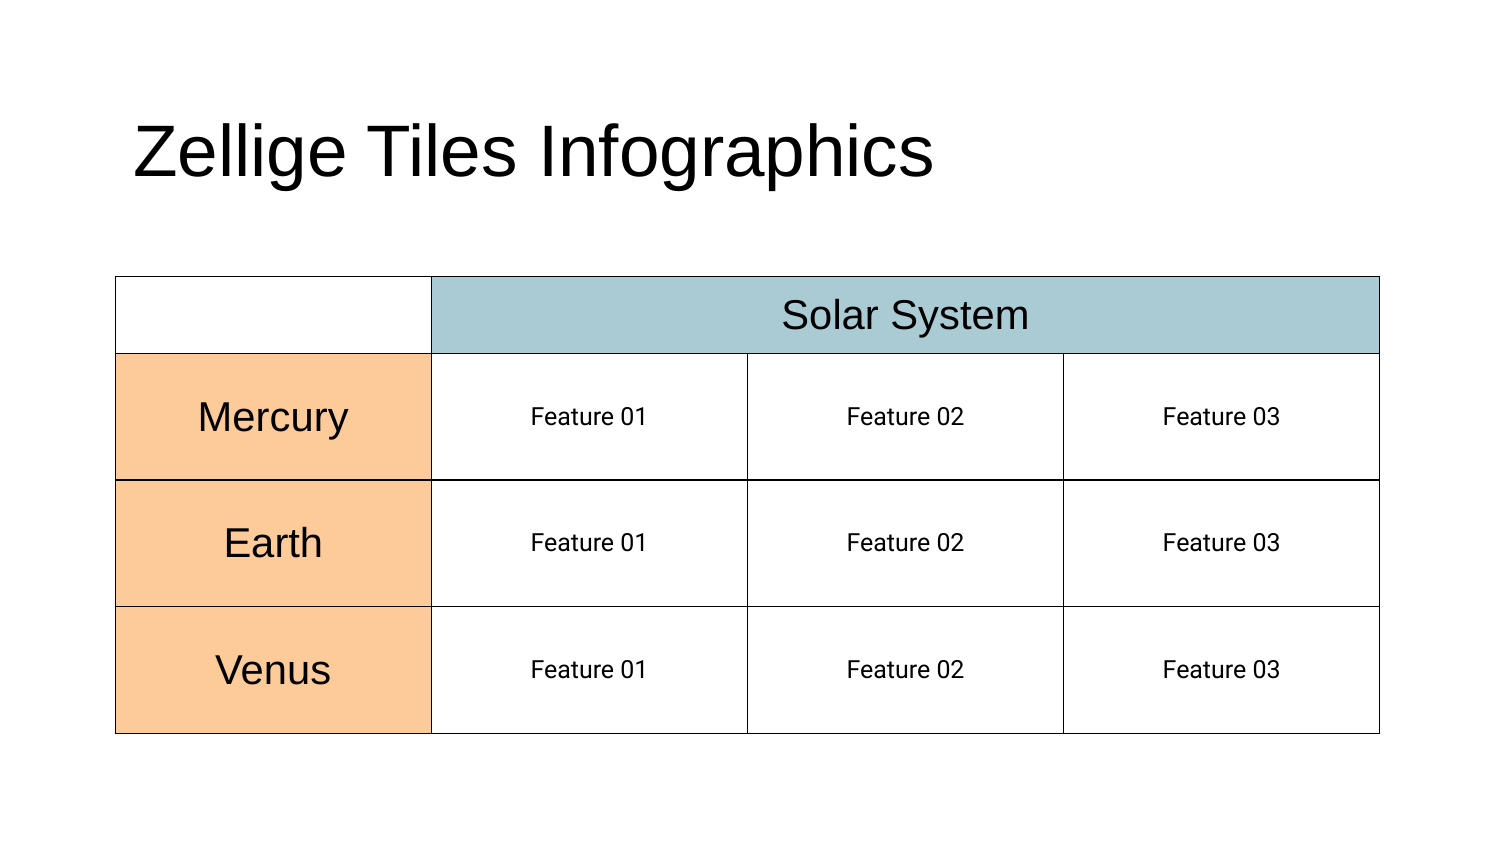

# Zellige Tiles Infographics
|  | Solar System |  |  |
| --- | --- | --- | --- |
| Mercury | Feature 01 | Feature 02 | Feature 03 |
| Earth | Feature 01 | Feature 02 | Feature 03 |
| Venus | Feature 01 | Feature 02 | Feature 03 |